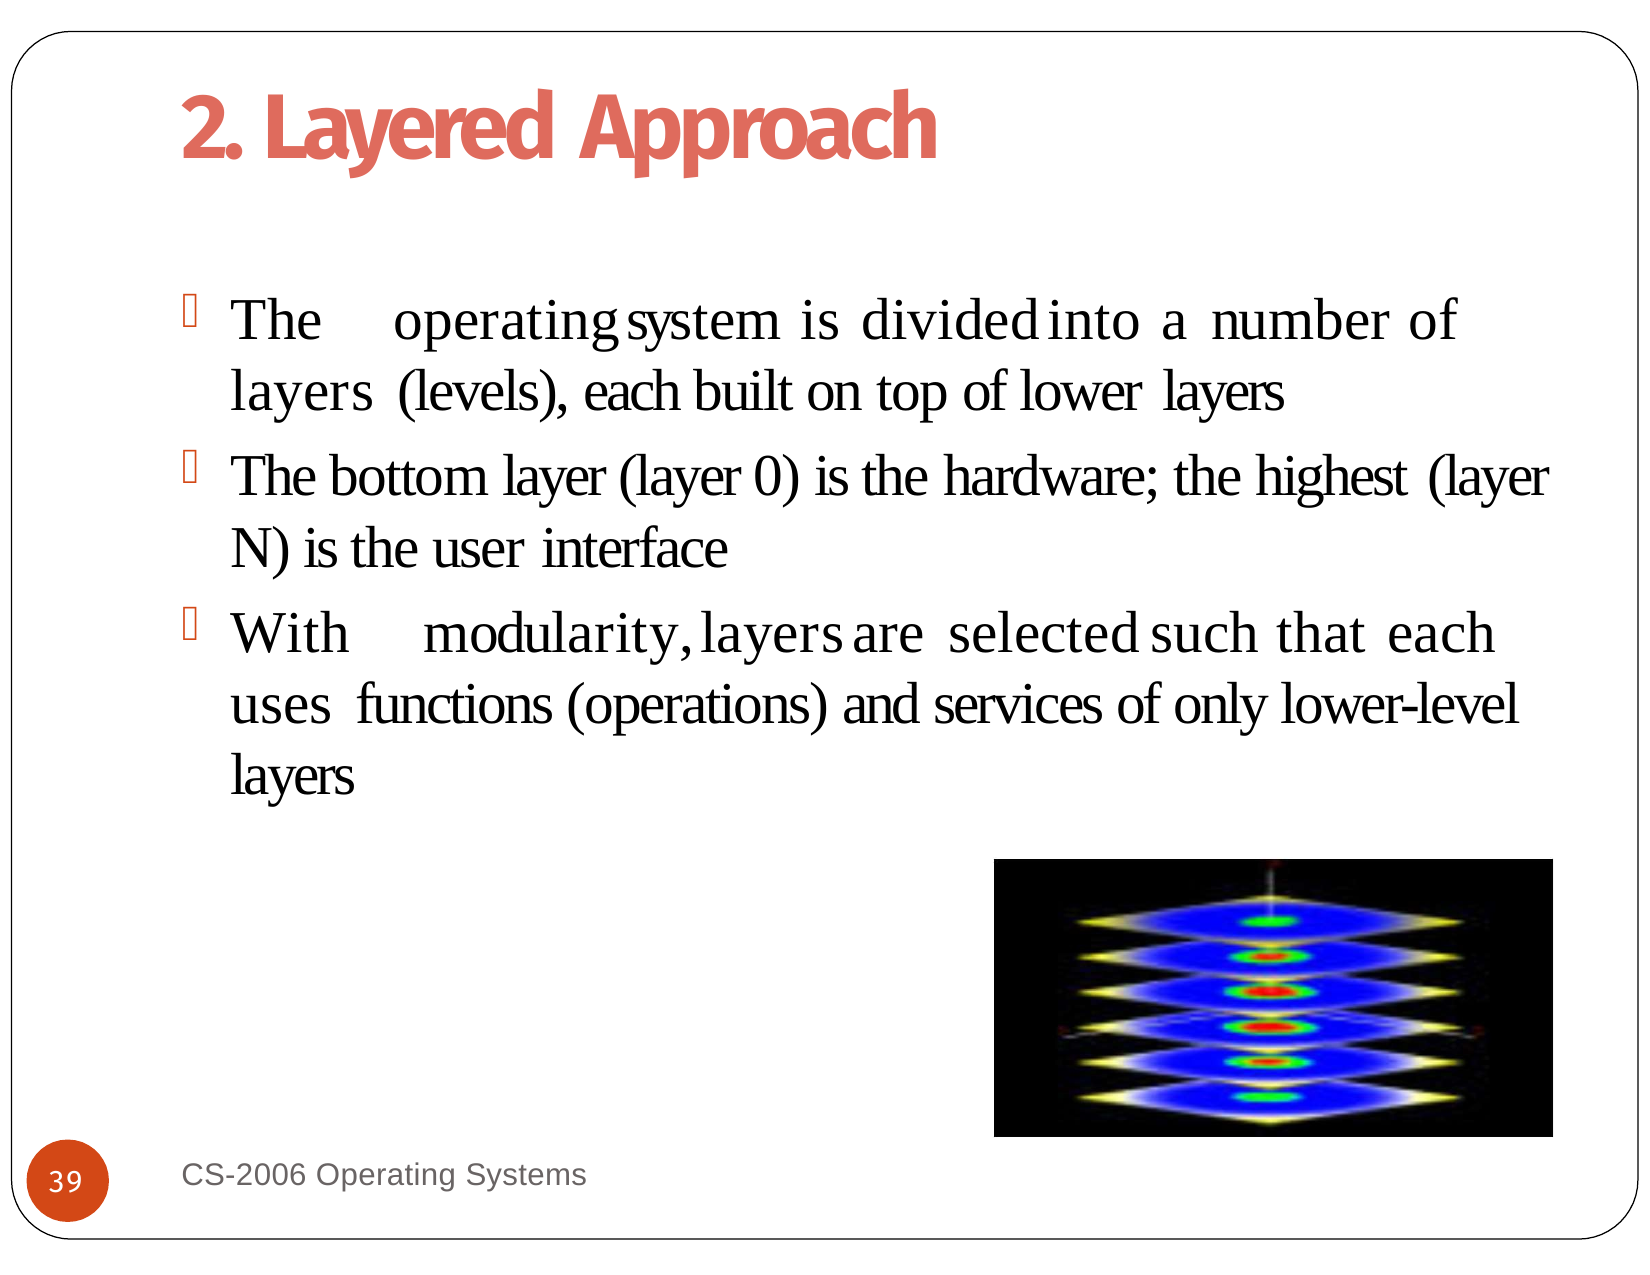

# 2. Layered Approach
The	operating	system	is	divided	into	a	number	of	layers  (levels), each built on top of lower layers
The bottom layer (layer 0) is the hardware; the highest (layer
N) is the user interface
With	modularity,	layers	are	selected	such	that	each	uses  functions (operations) and services of only lower-level layers

CS-2006 Operating Systems
39